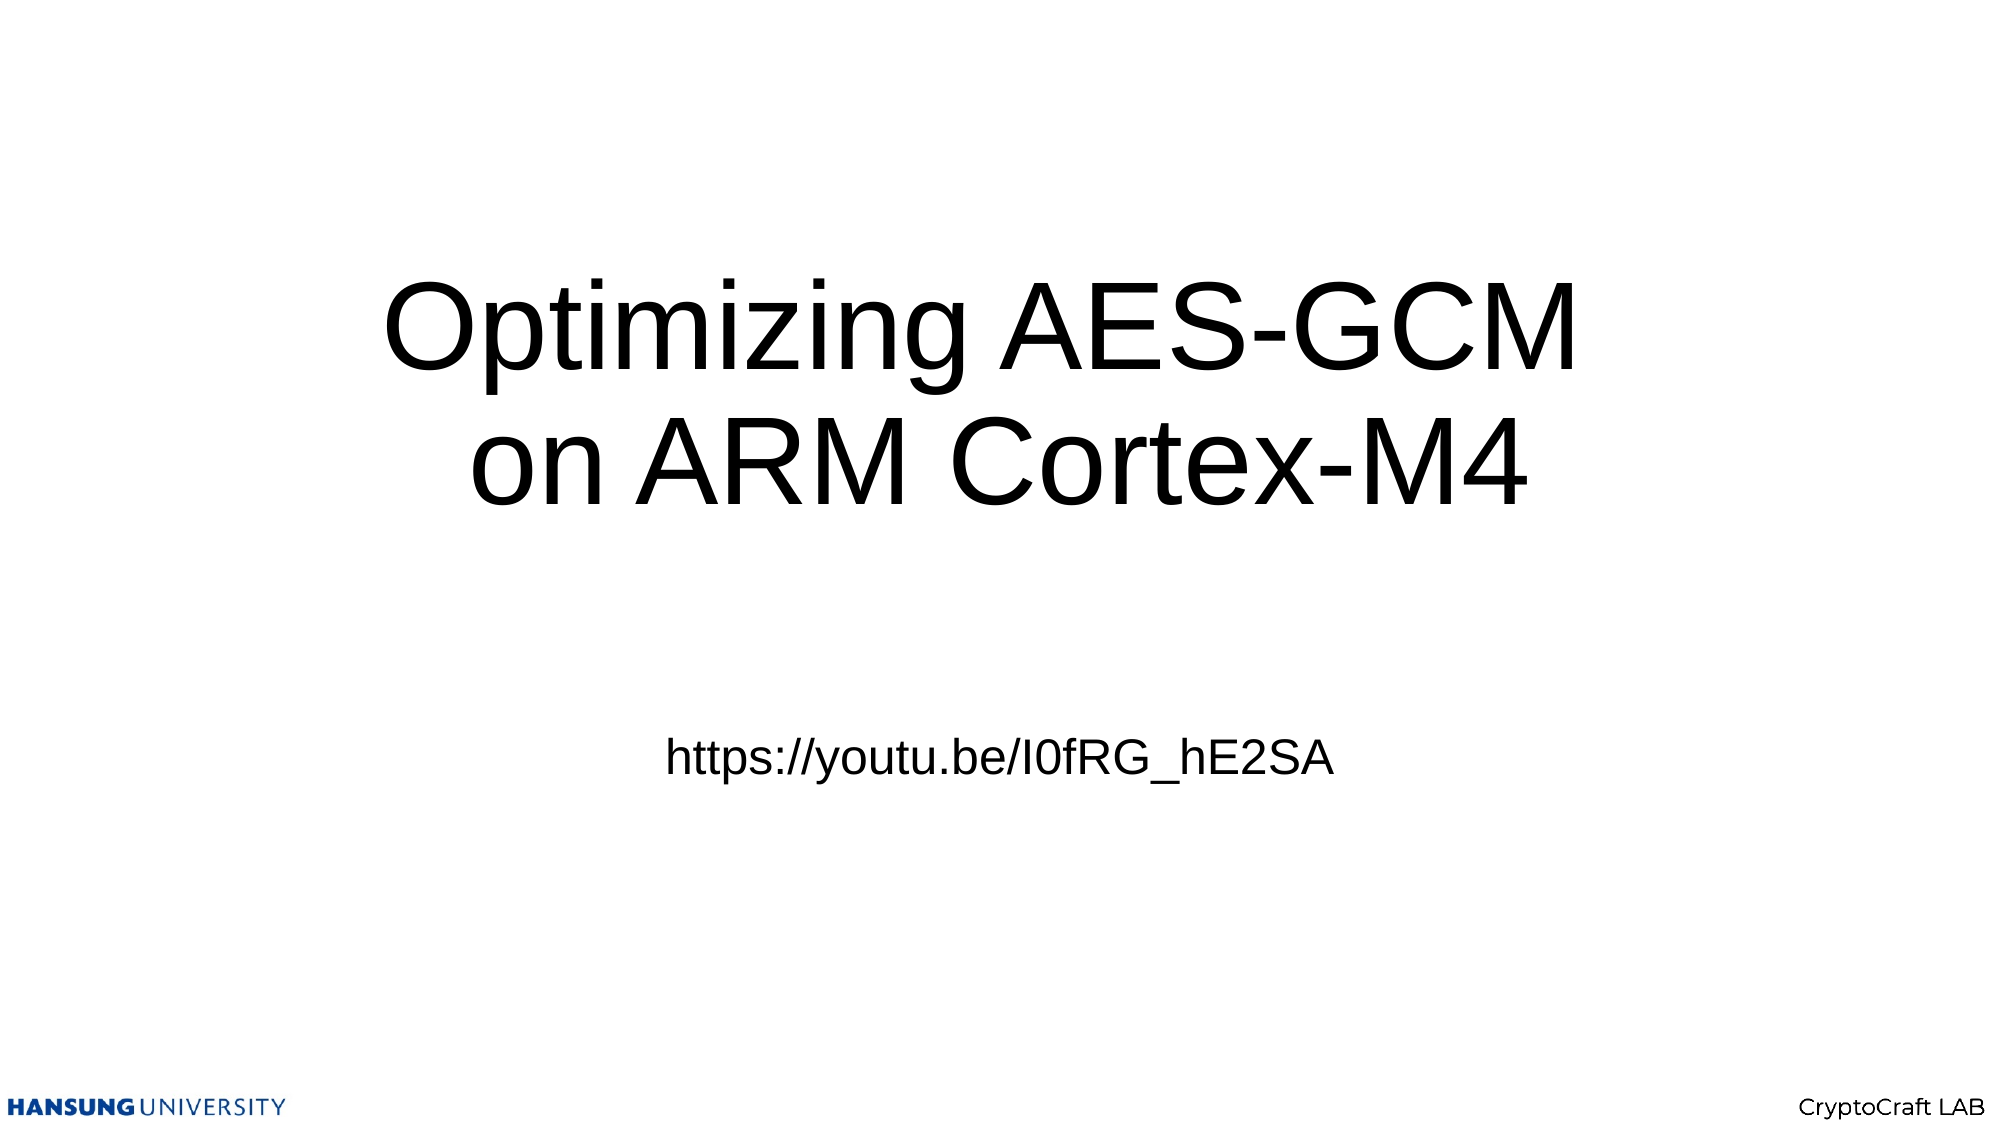

# Optimizing AES-GCM on ARM Cortex-M4
https://youtu.be/I0fRG_hE2SA